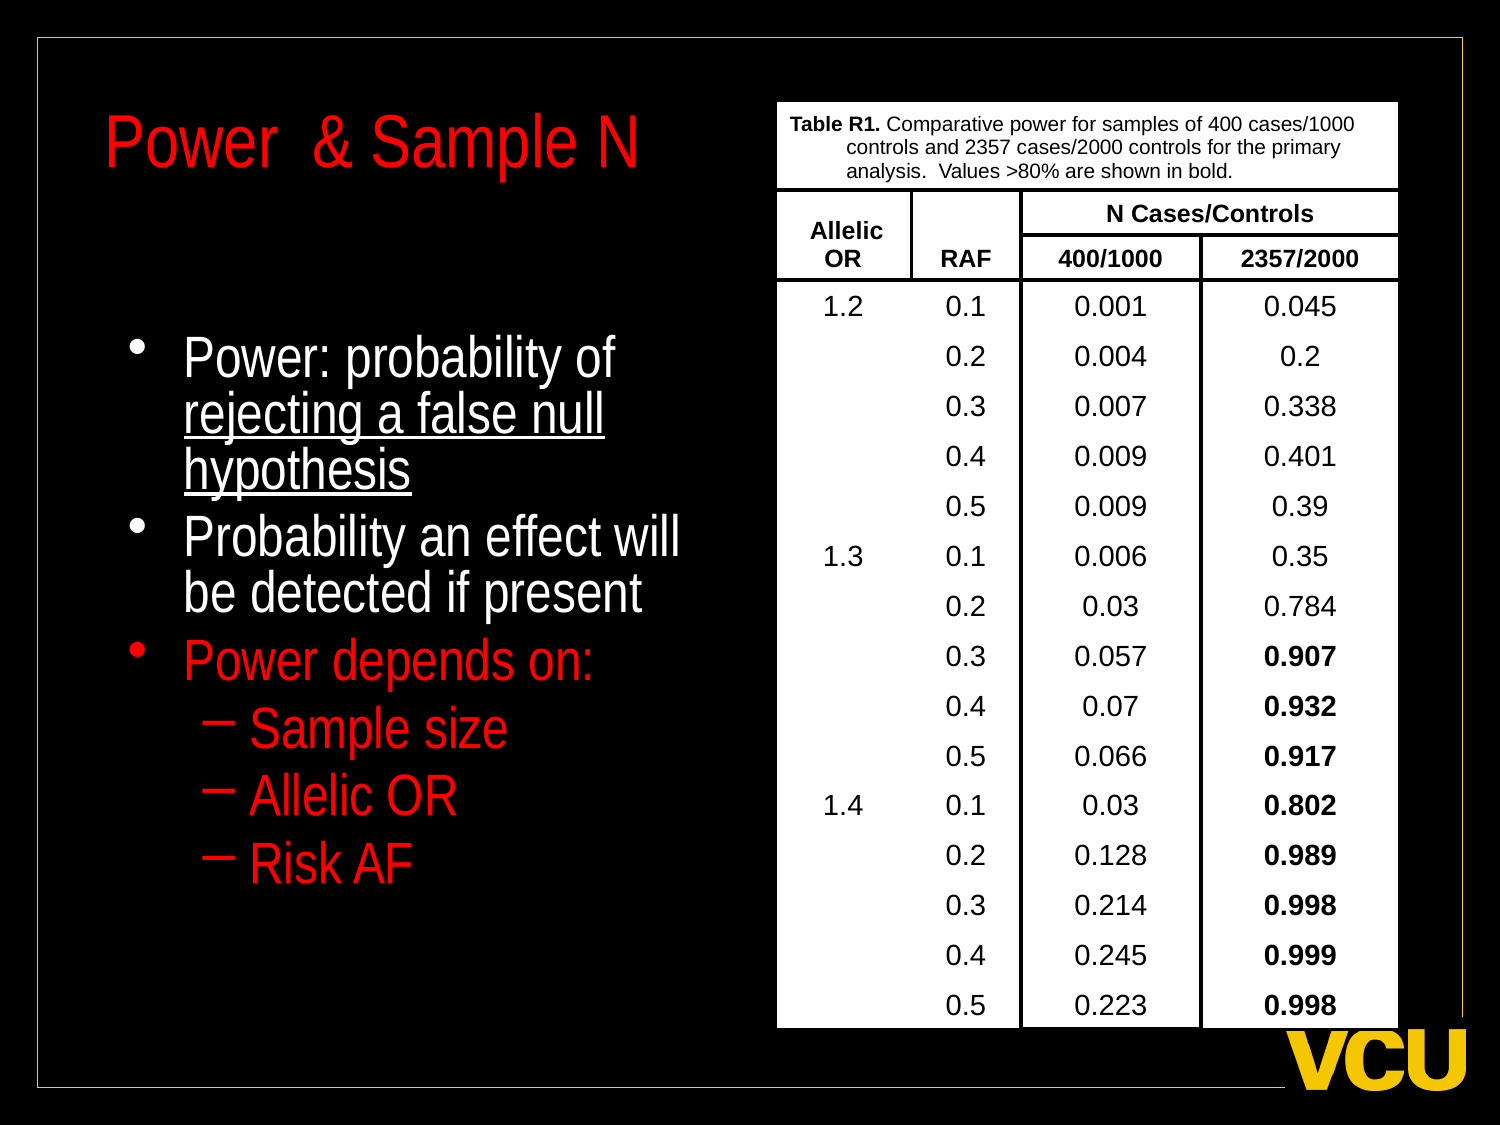

# Power  & Sample N
| Table R1. Comparative power for samples of 400 cases/1000 controls and 2357 cases/2000 controls for the primary analysis. Values >80% are shown in bold. |  |  |  |
| --- | --- | --- | --- |
| Allelic OR | RAF | N Cases/Controls |  |
|  |  | 400/1000 | 2357/2000 |
| 1.2 | 0.1 | 0.001 | 0.045 |
|  | 0.2 | 0.004 | 0.2 |
|  | 0.3 | 0.007 | 0.338 |
|  | 0.4 | 0.009 | 0.401 |
|  | 0.5 | 0.009 | 0.39 |
| 1.3 | 0.1 | 0.006 | 0.35 |
|  | 0.2 | 0.03 | 0.784 |
|  | 0.3 | 0.057 | 0.907 |
|  | 0.4 | 0.07 | 0.932 |
|  | 0.5 | 0.066 | 0.917 |
| 1.4 | 0.1 | 0.03 | 0.802 |
|  | 0.2 | 0.128 | 0.989 |
|  | 0.3 | 0.214 | 0.998 |
|  | 0.4 | 0.245 | 0.999 |
|  | 0.5 | 0.223 | 0.998 |
Power: probability of rejecting a false null hypothesis
Probability an effect will be detected if present
Power depends on:
Sample size
Allelic OR
Risk AF